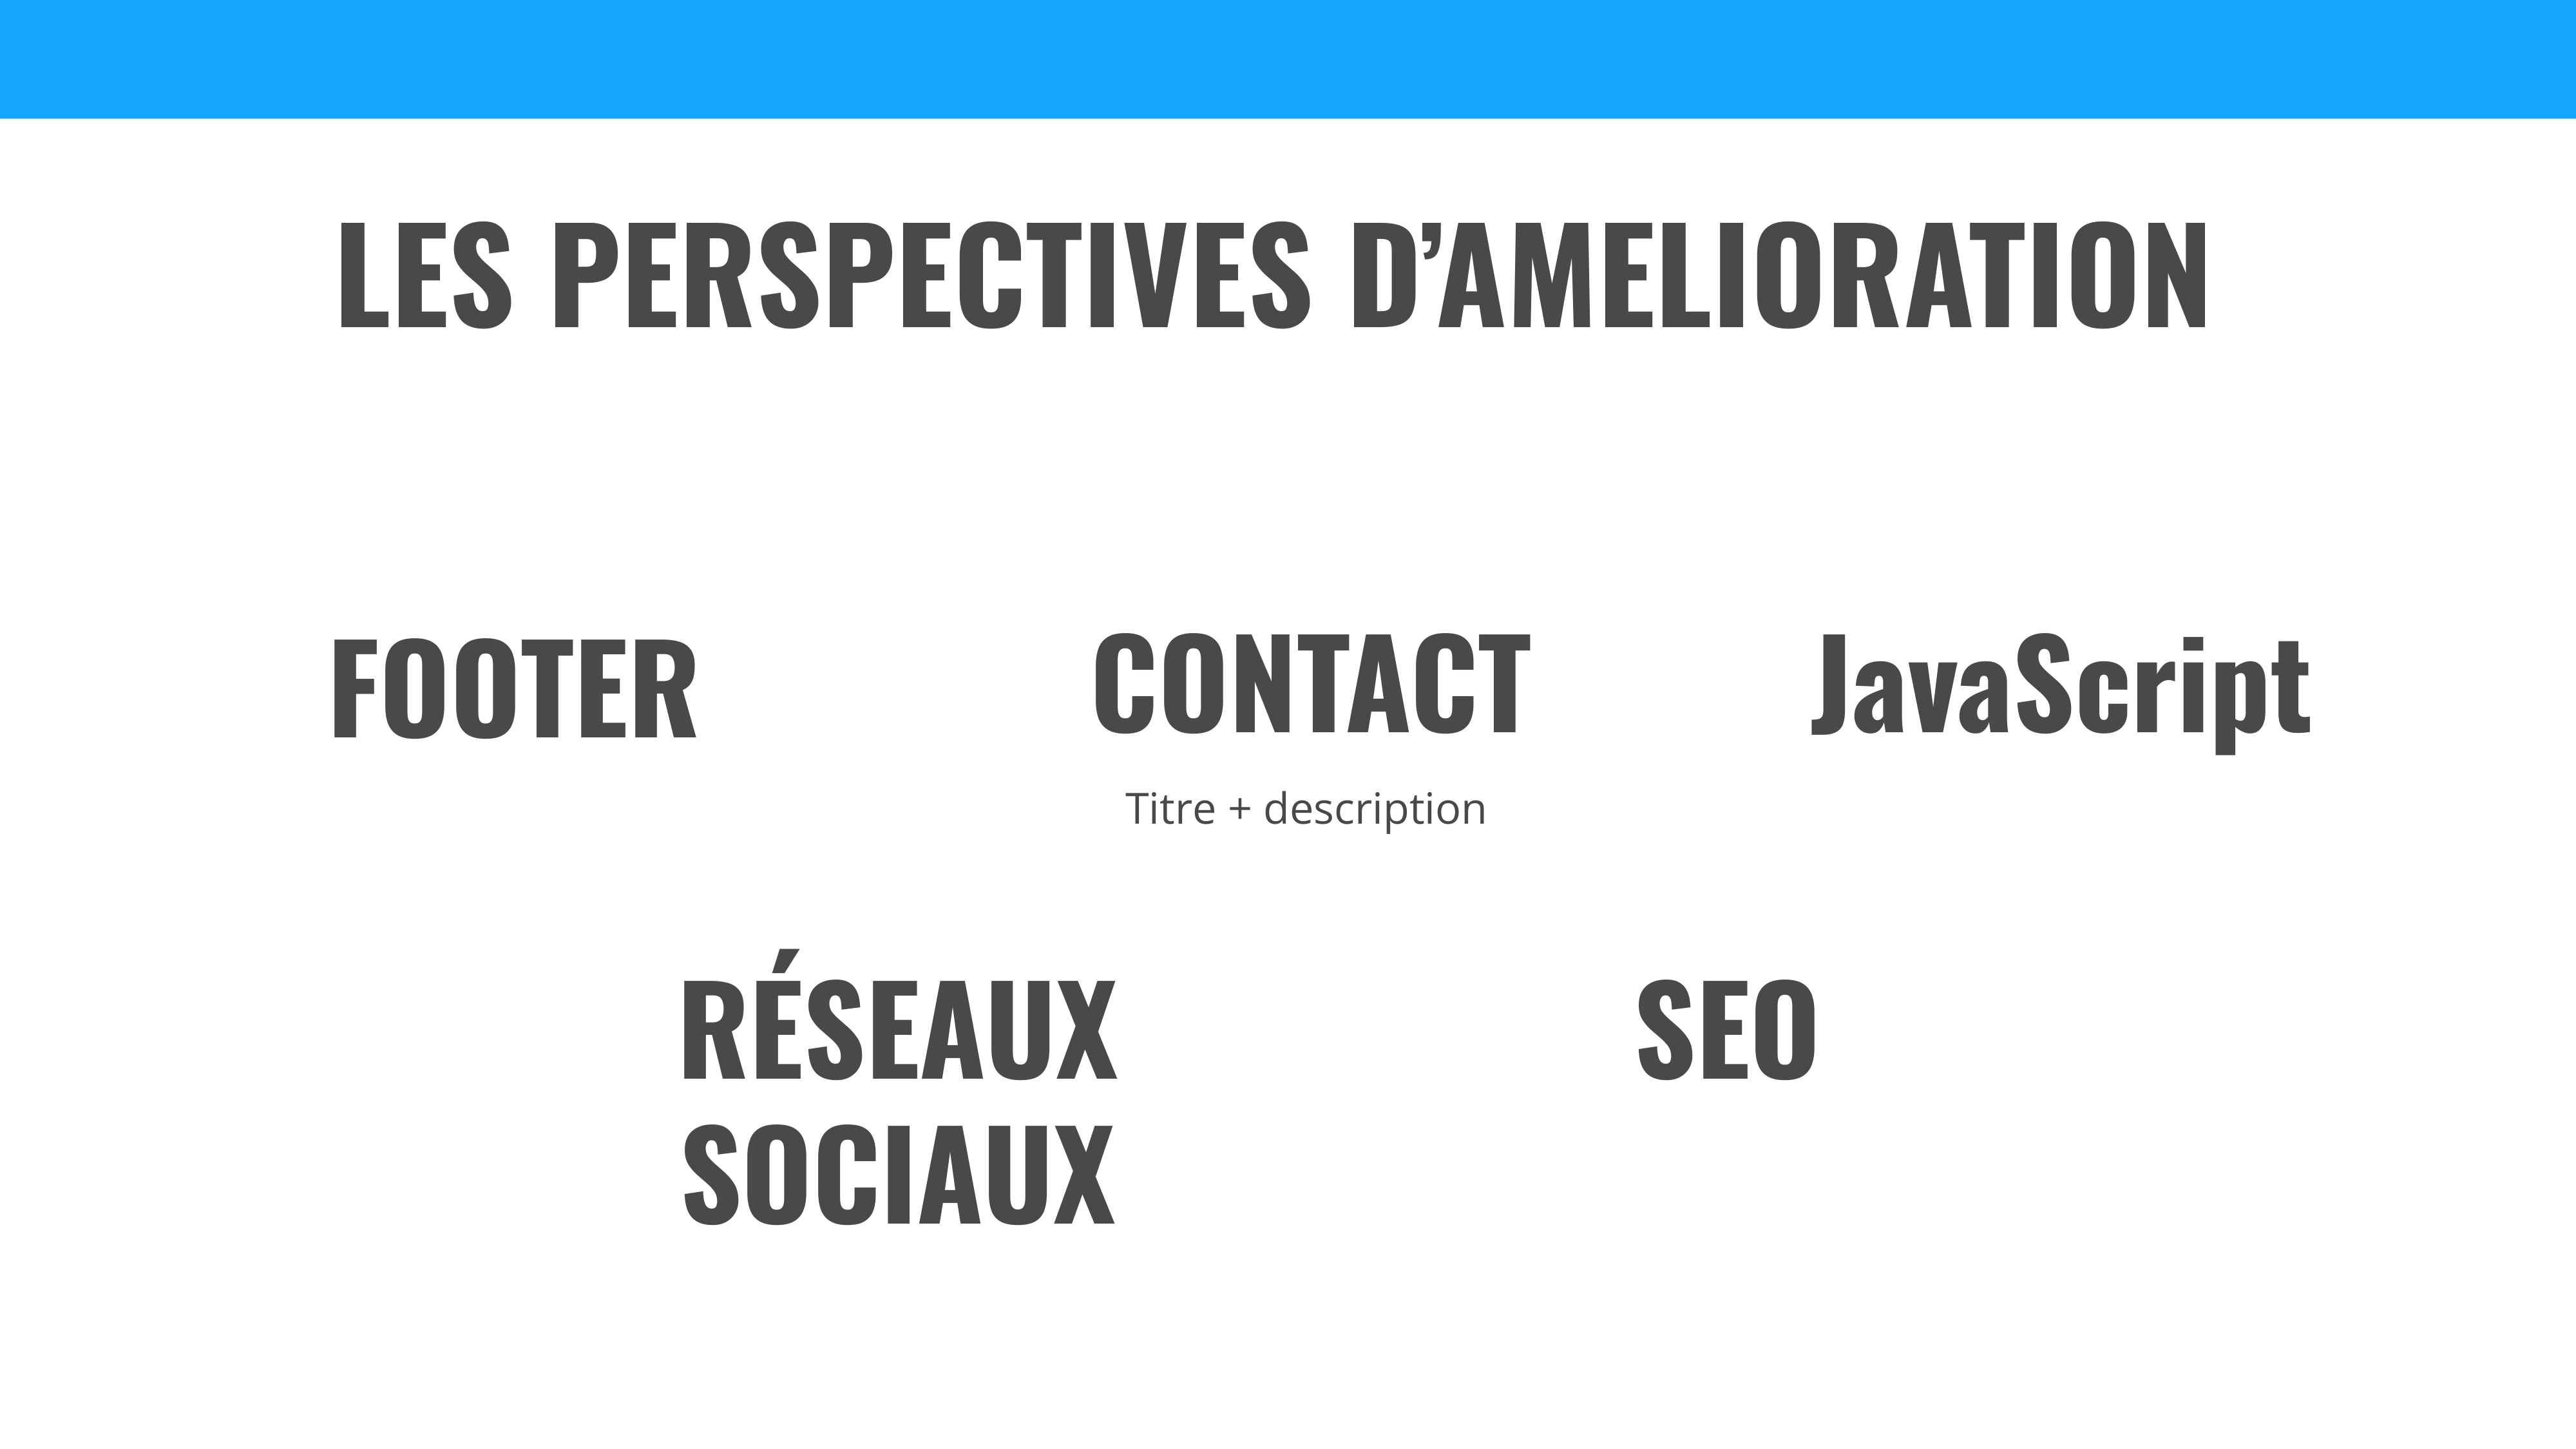

LES PERSPECTIVES D’AMELIORATION
CONTACT
JavaScript
FOOTER

Titre + description
RÉSEAUX SOCIAUX
SEO